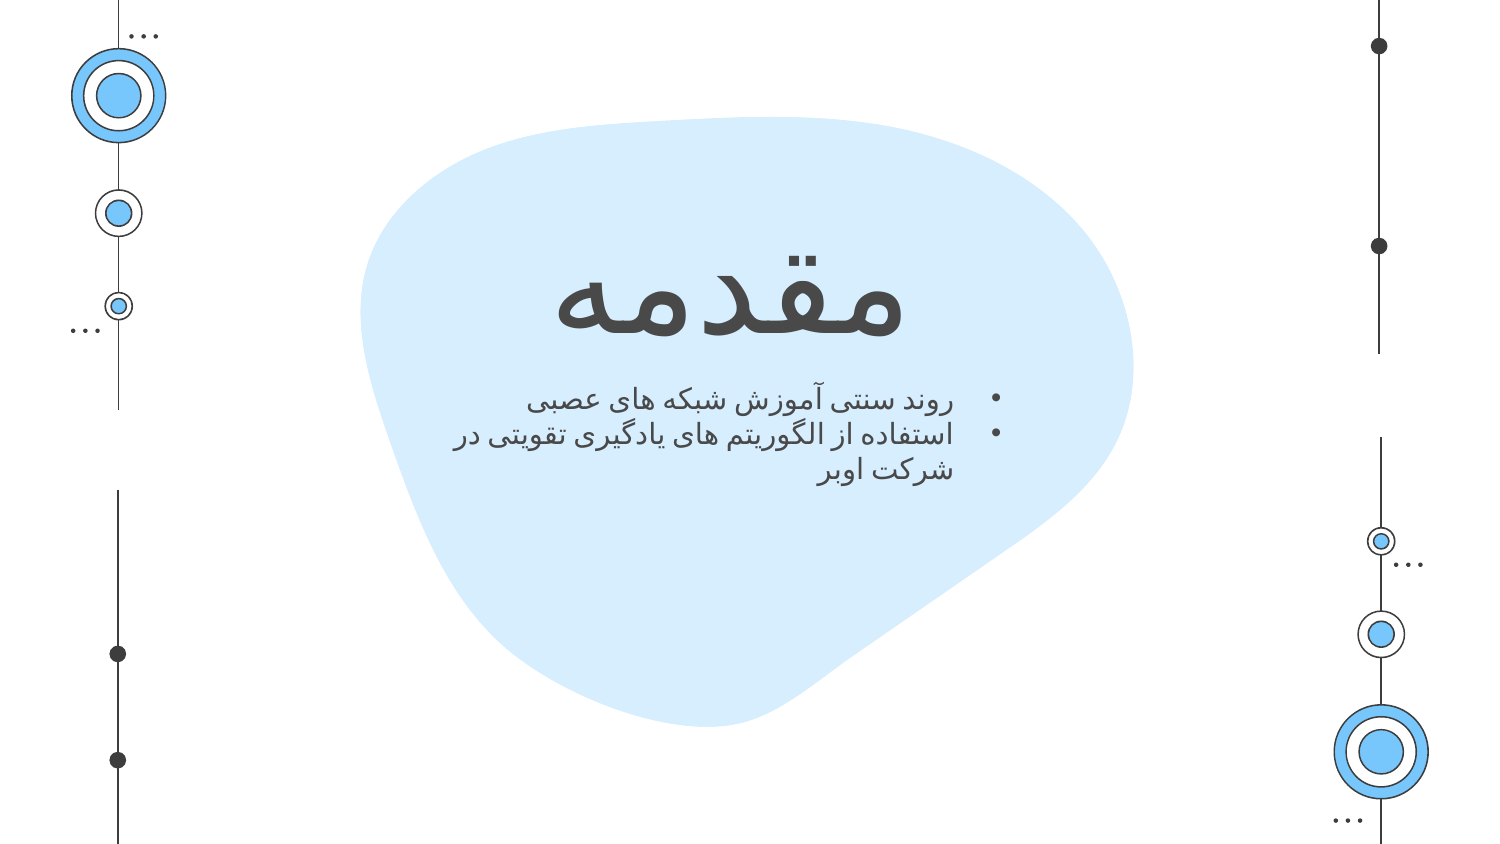

مقدمه
روند سنتی آموزش شبکه های عصبی
استفاده از الگوریتم های یادگیری تقویتی در شرکت اوبر